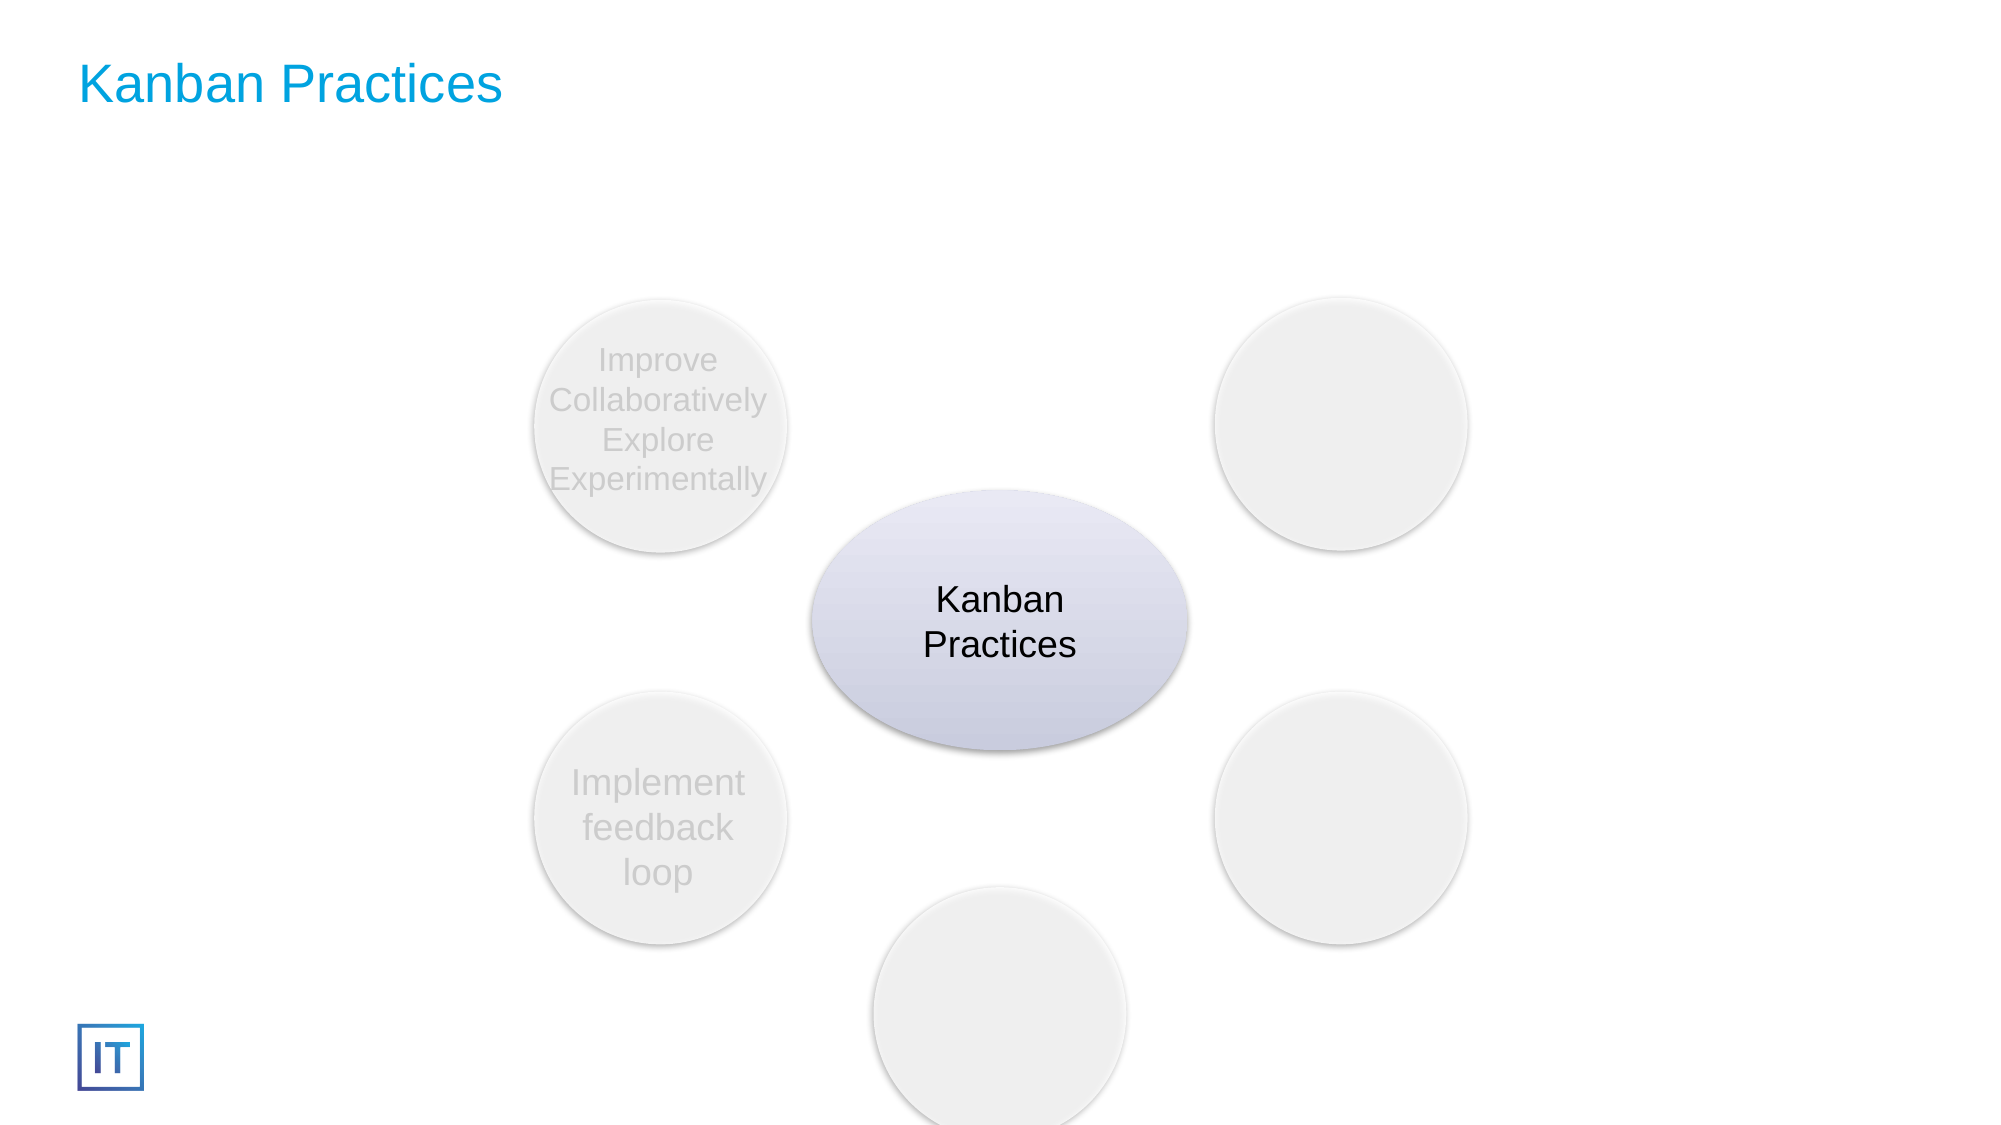

# Kanban Practices
Kanban Practices

Improve Collaboratively
Explore
Experimentally

Implement feedback loop